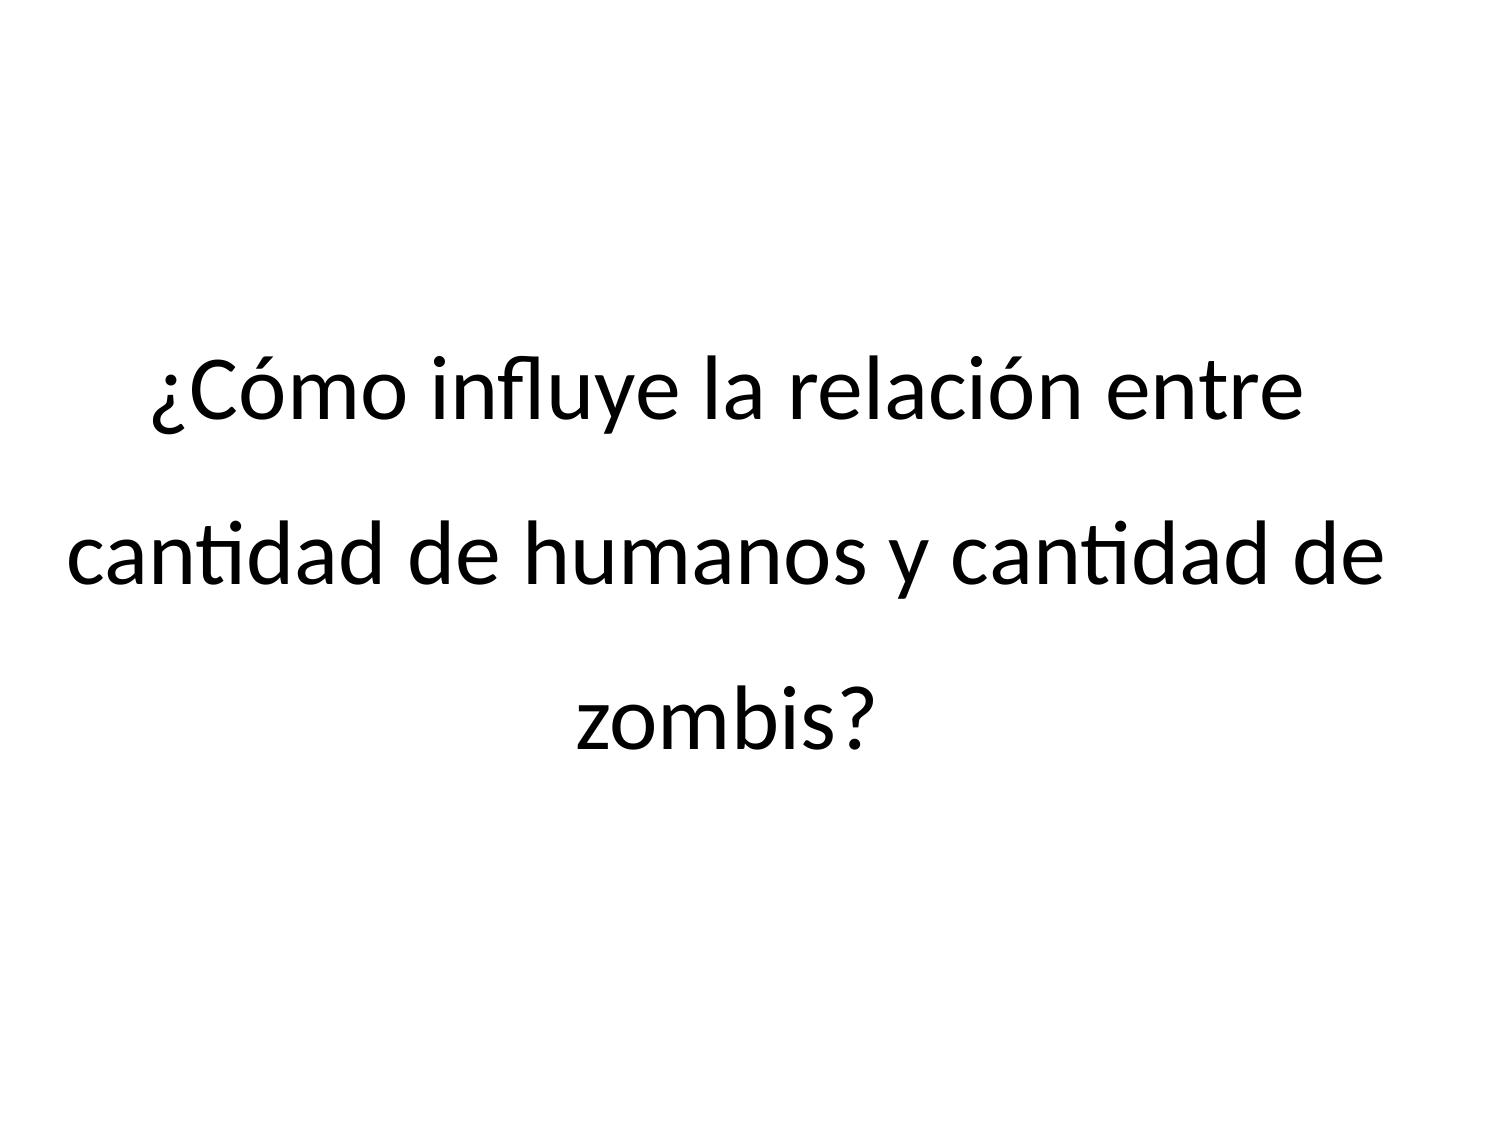

¿Cómo influye la relación entre cantidad de humanos y cantidad de zombis?